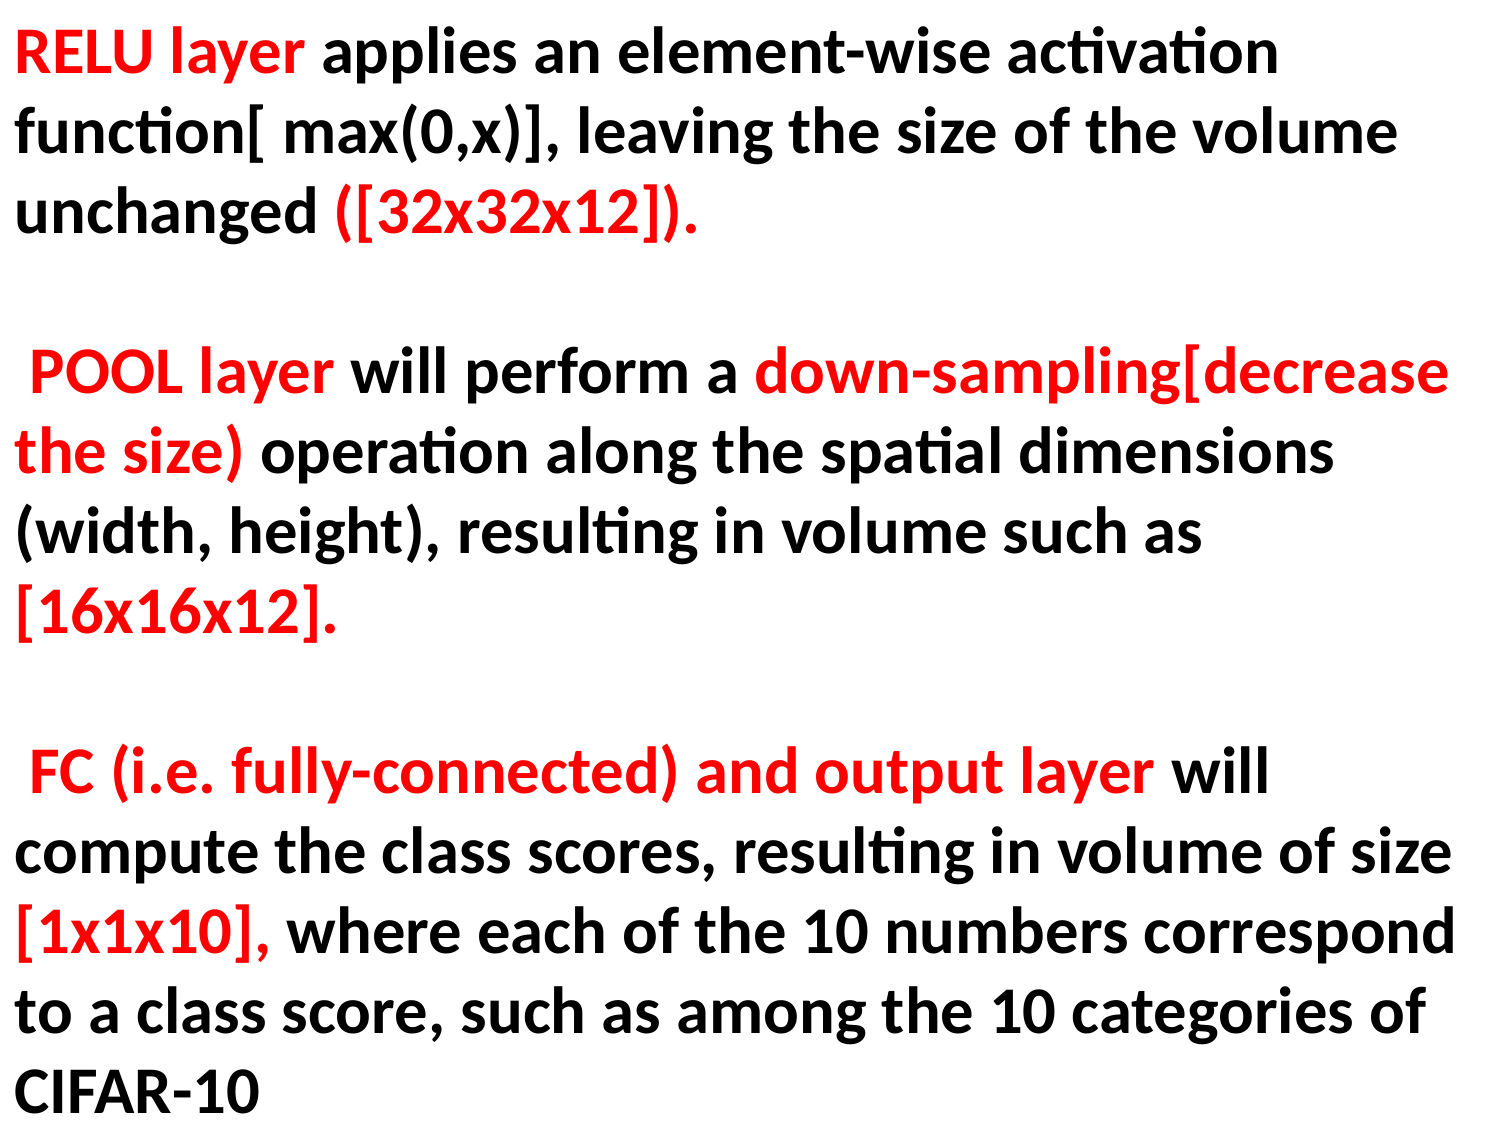

RELU layer applies an element-wise activation function[ max(0,x)], leaving the size of the volume unchanged ([32x32x12]).

 POOL layer will perform a down-sampling[decrease the size) operation along the spatial dimensions (width, height), resulting in volume such as [16x16x12].

 FC (i.e. fully-connected) and output layer will compute the class scores, resulting in volume of size [1x1x10], where each of the 10 numbers correspond to a class score, such as among the 10 categories of CIFAR-10